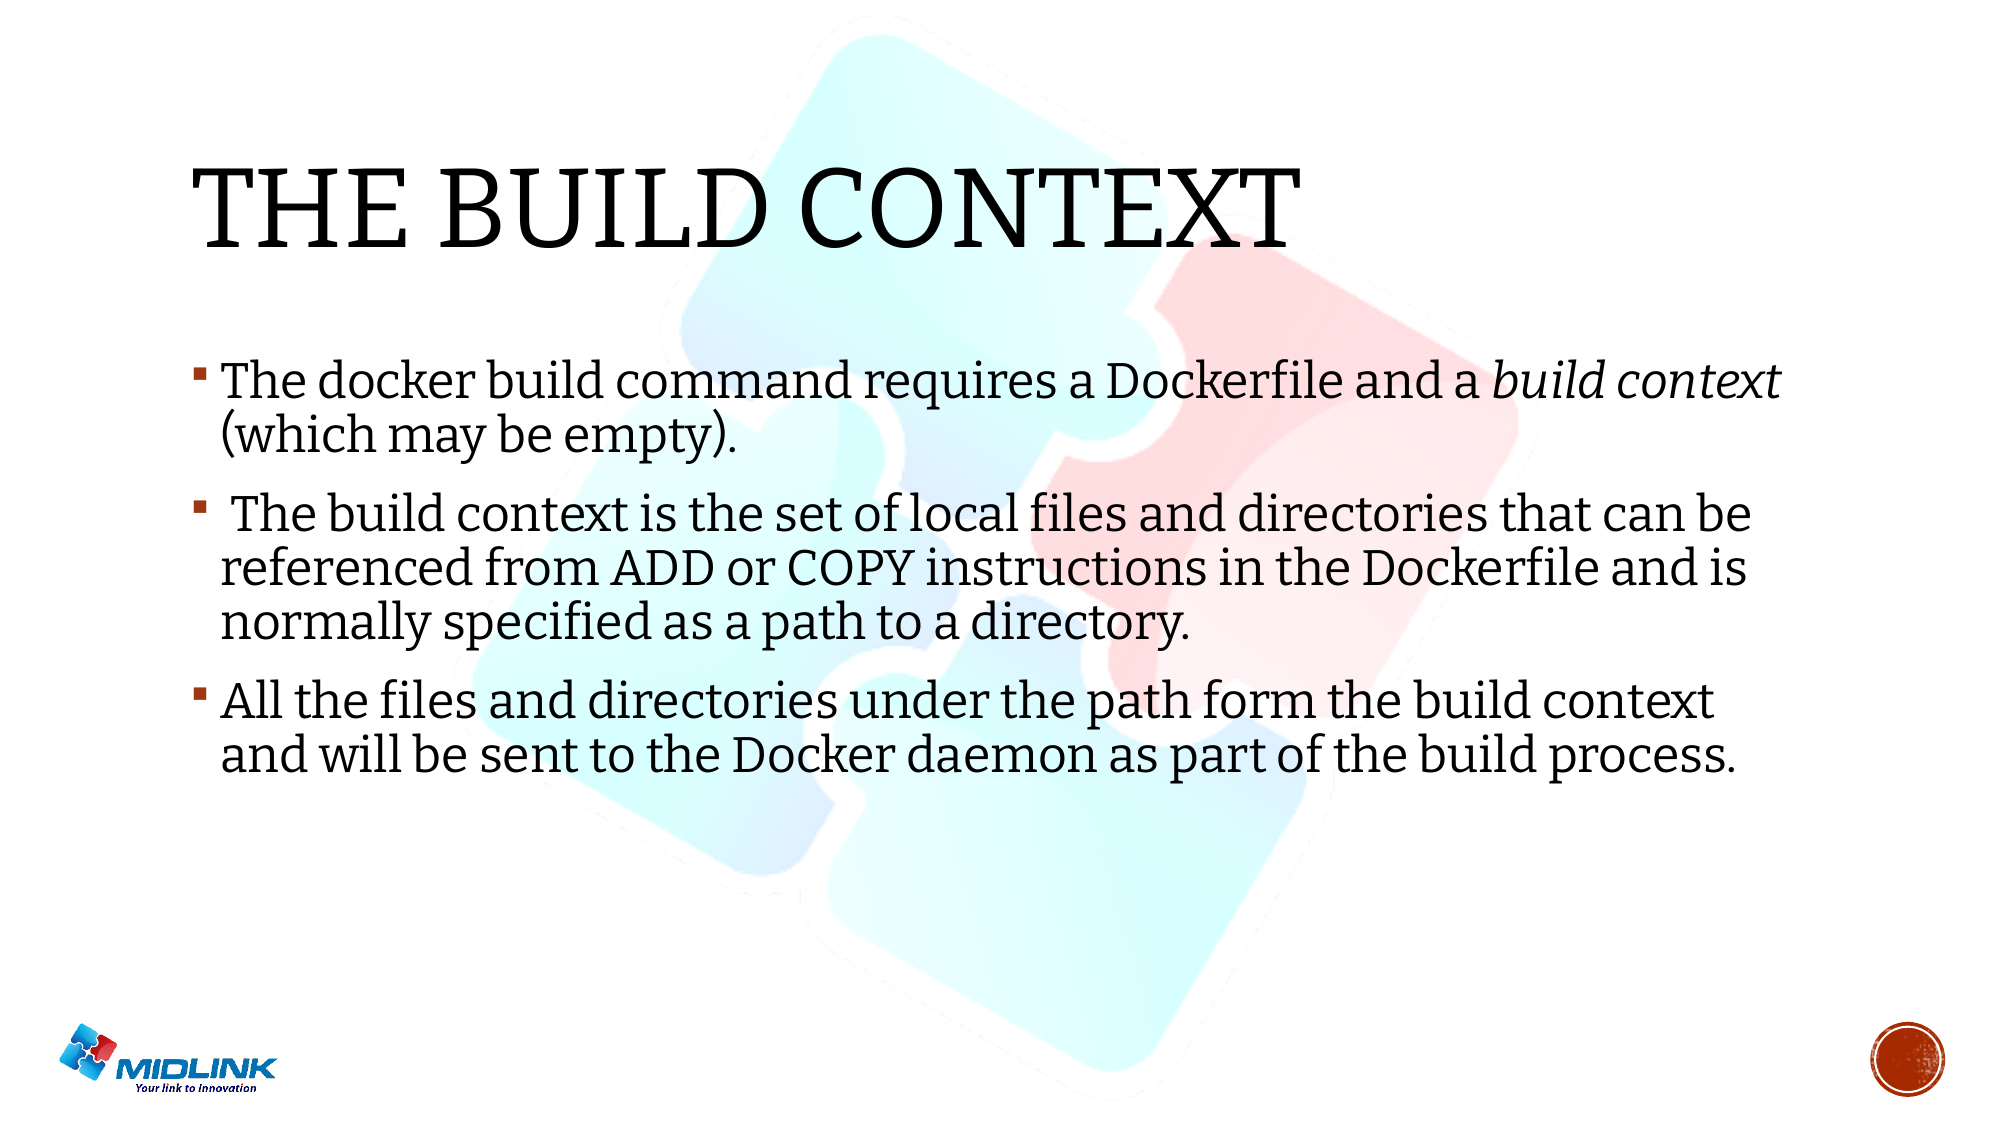

# The build context
The docker build command requires a Dockerfile and a build context (which may be empty).
 The build context is the set of local files and directories that can be referenced from ADD or COPY instructions in the Dockerfile and is normally specified as a path to a directory.
All the files and directories under the path form the build context and will be sent to the Docker daemon as part of the build process.